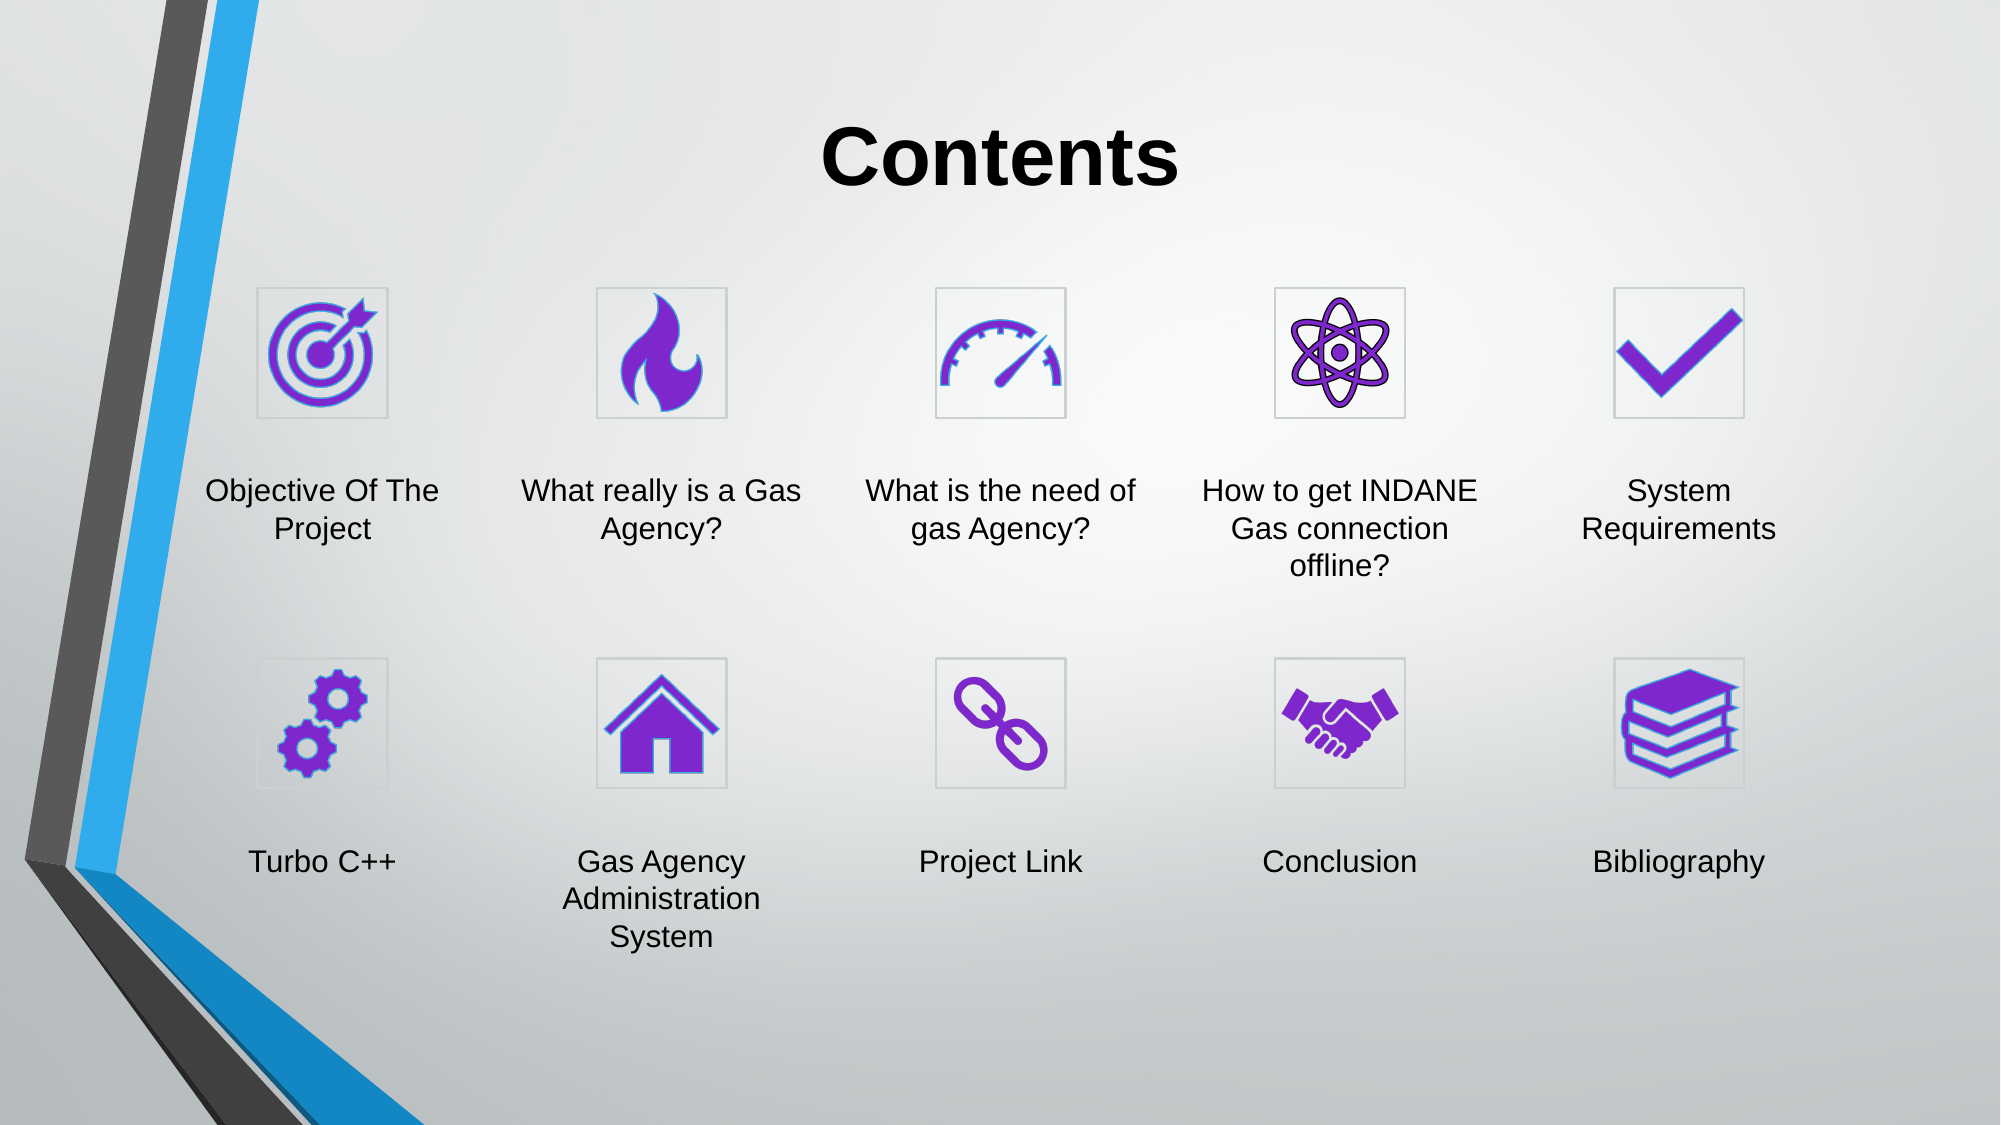

# Contents
Objective Of The Project
What really is a Gas Agency?
What is the need of gas Agency?
How to get INDANE Gas connection offline?
System Requirements
Turbo C++
Gas Agency Administration System
Project Link
Conclusion
Bibliography